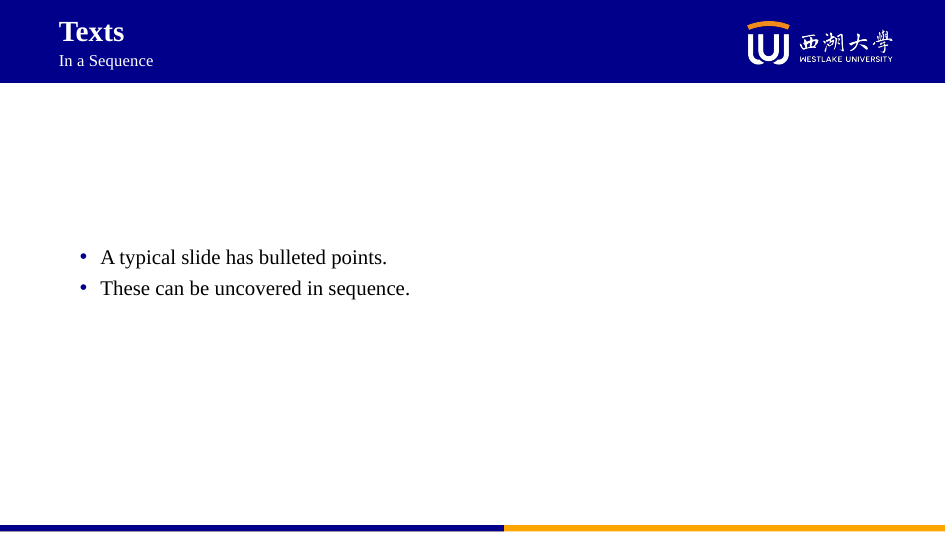

Texts
In a Sequence
A typical slide has bulleted points.
These can be uncovered in sequence.